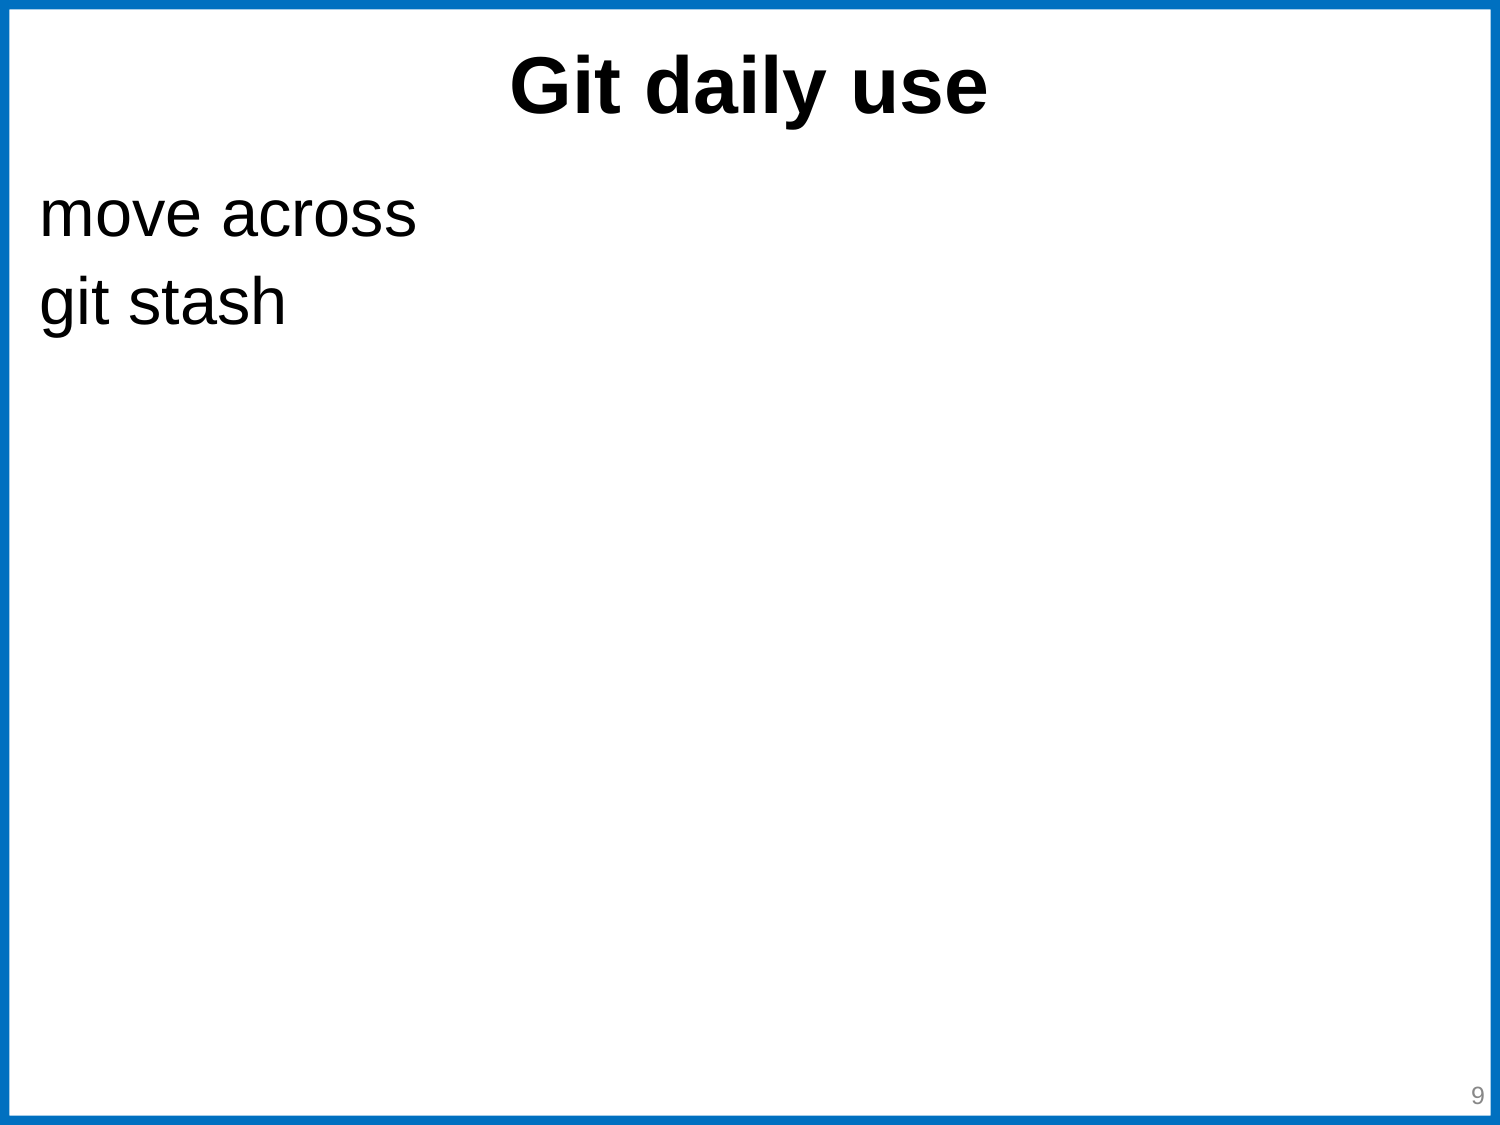

# Git daily use
move across
git stash
9